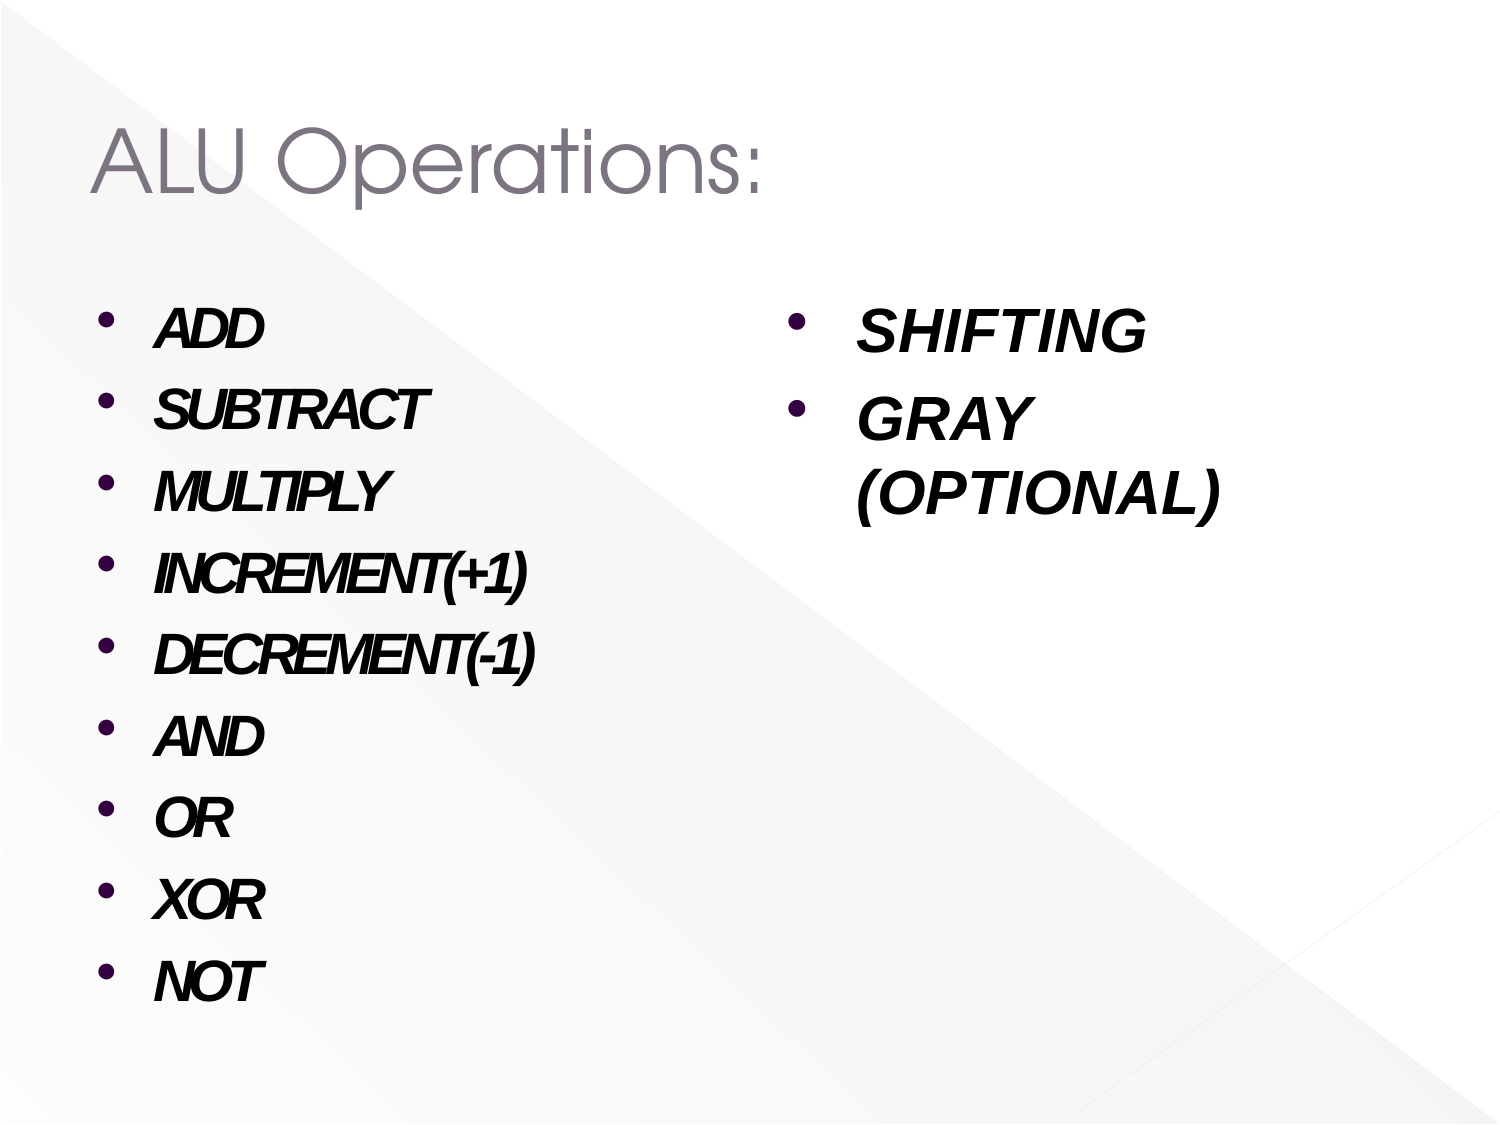

# ALU Operations:
ADD
SUBTRACT
MULTIPLY
INCREMENT(+1)
DECREMENT(-1)
AND
OR
XOR
NOT

SHIFTING
GRAY (OPTIONAL)